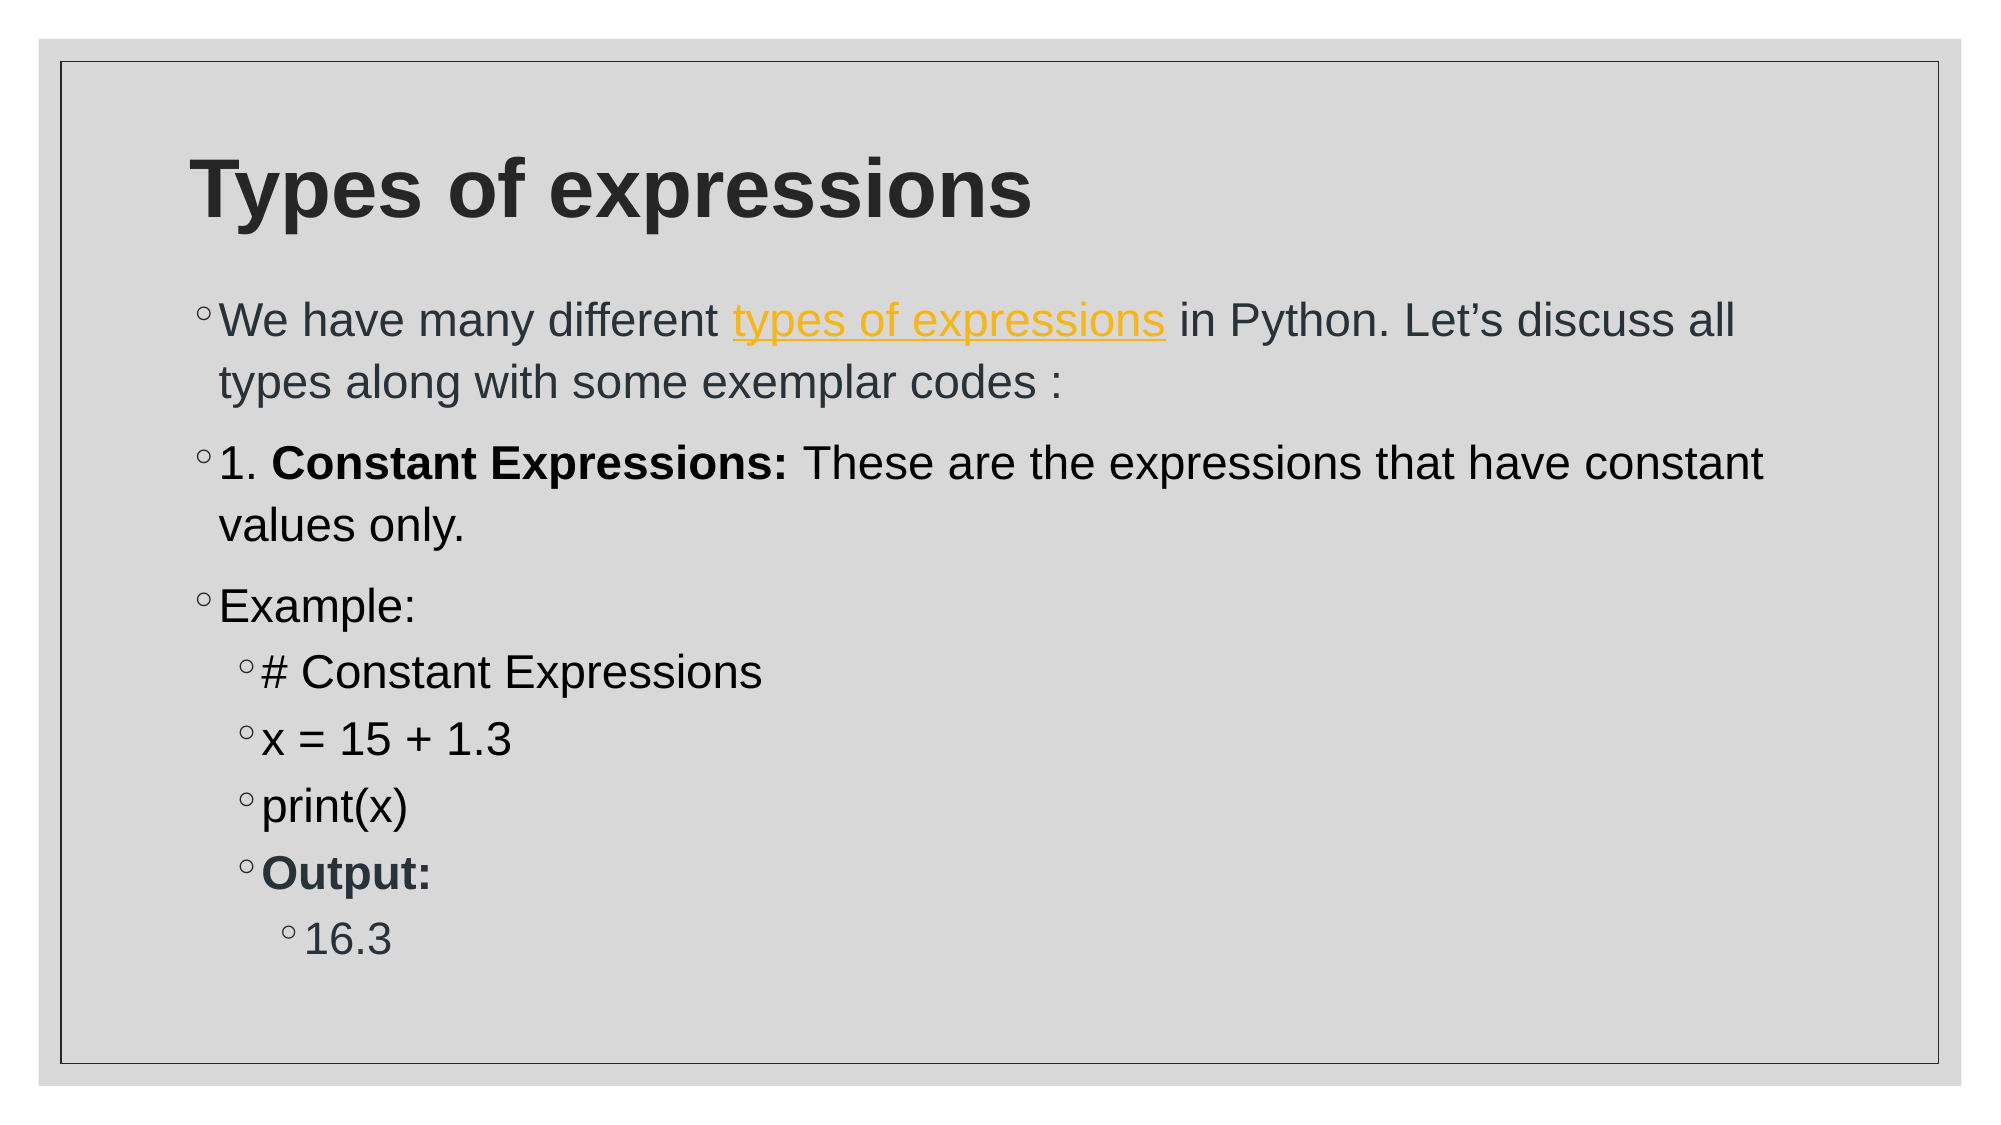

# Types of expressions
We have many different types of expressions in Python. Let’s discuss all types along with some exemplar codes :
1. Constant Expressions: These are the expressions that have constant values only.
Example:
# Constant Expressions
x = 15 + 1.3
print(x)
Output:
16.3